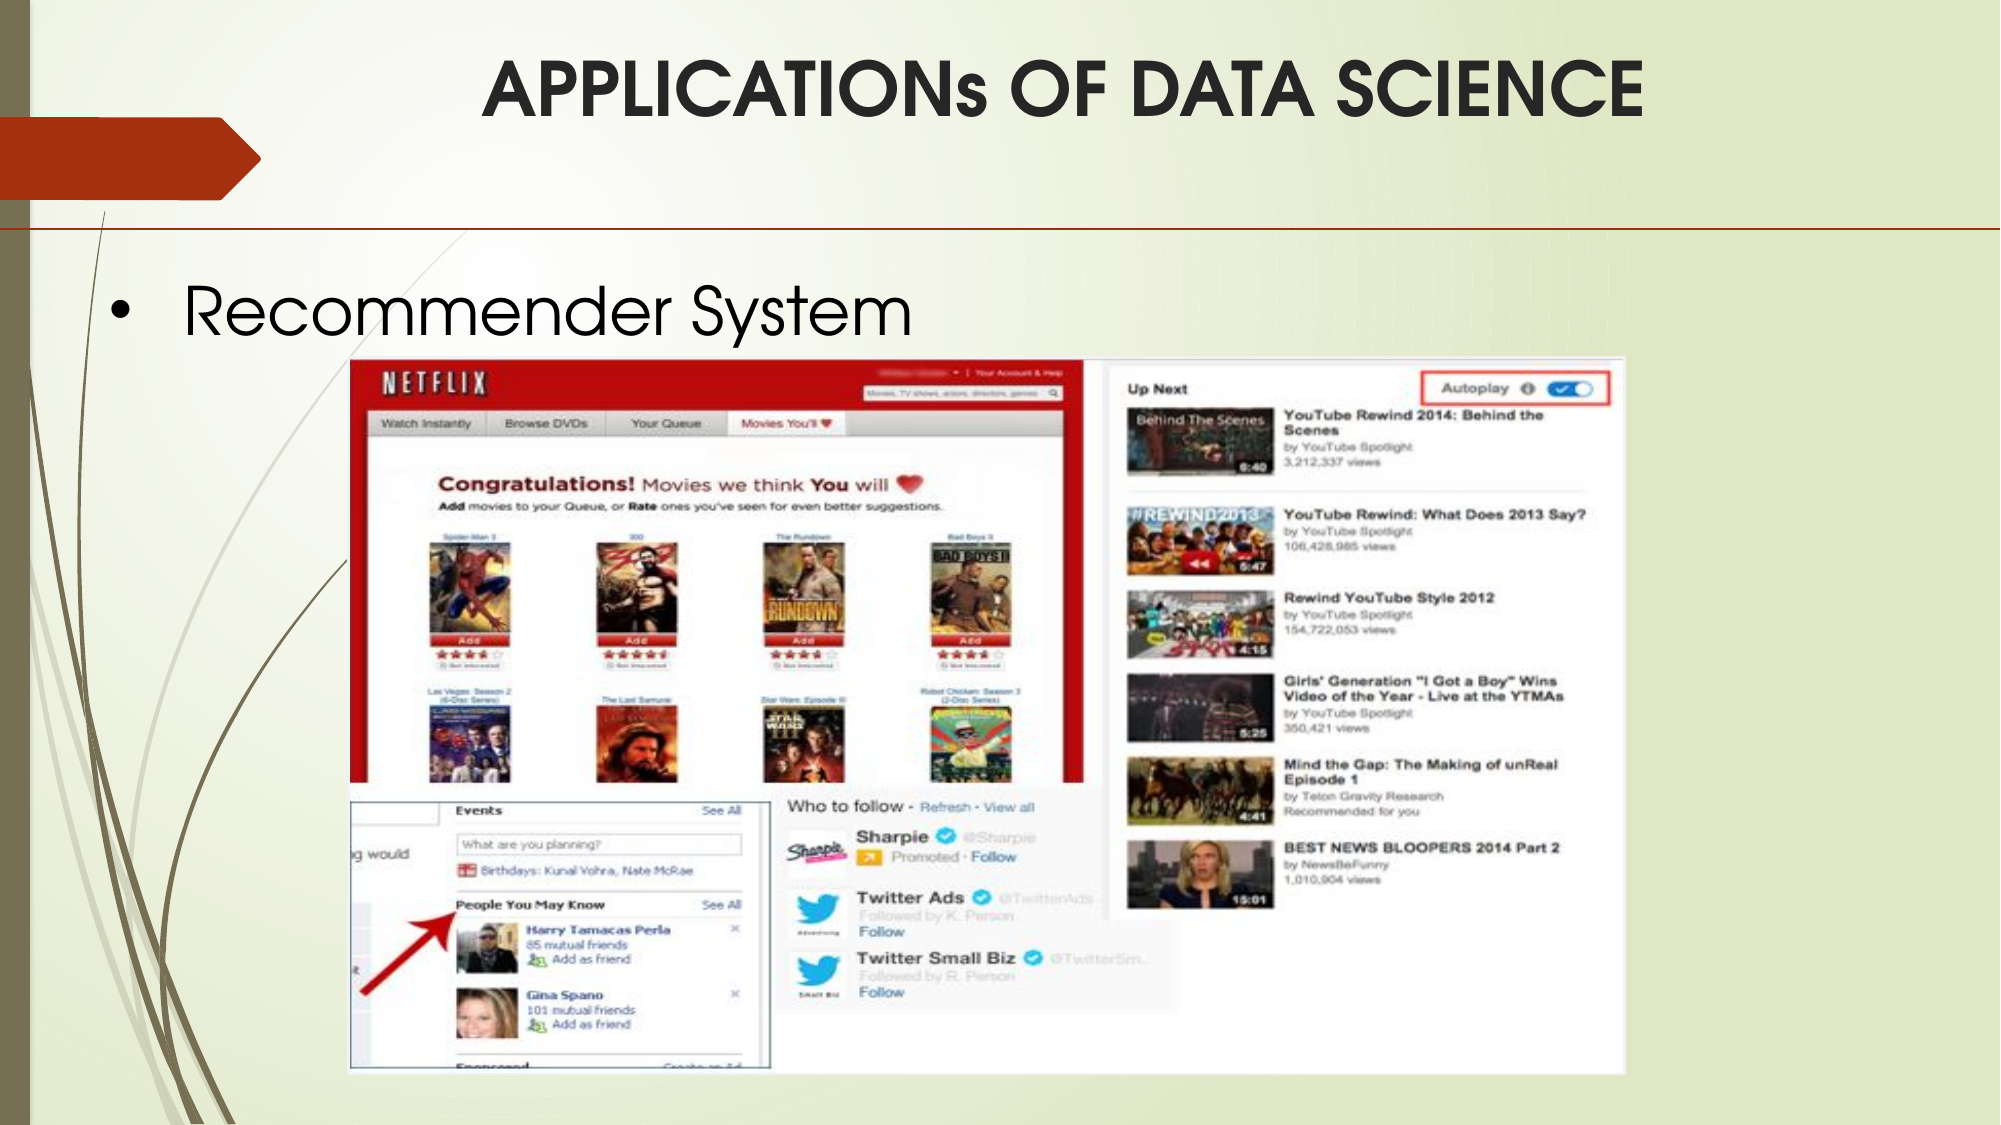

# APPLICATIONs OF DATA SCIENCE
Recommender System